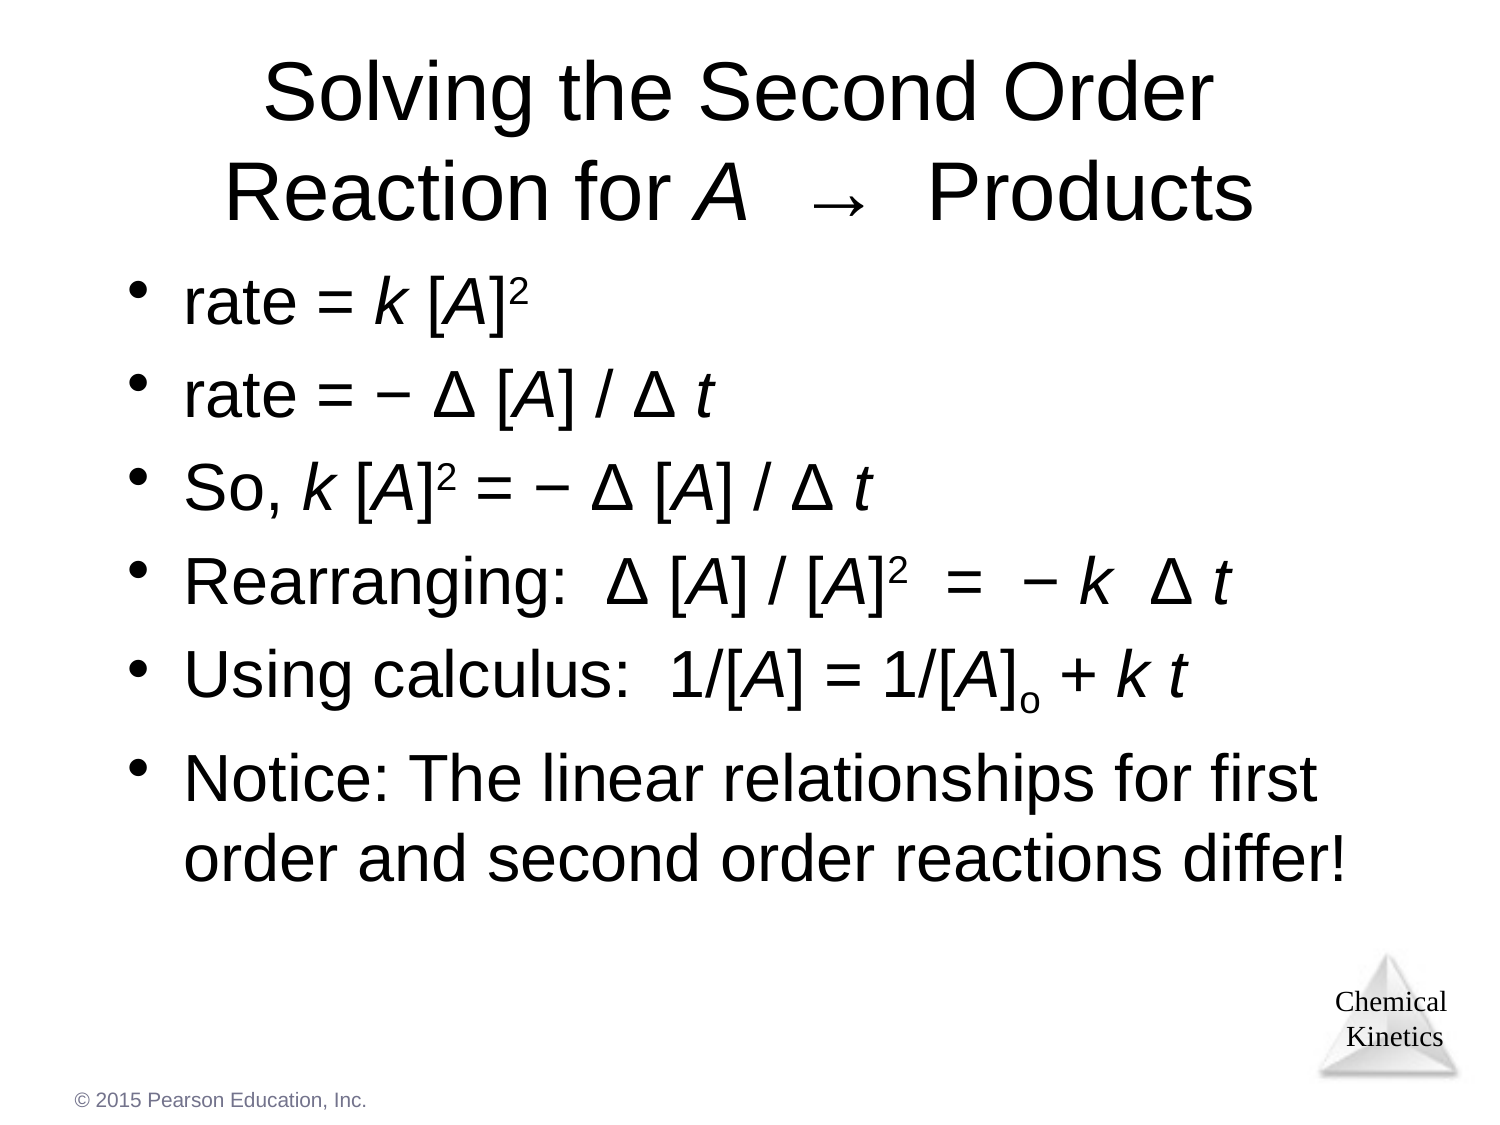

# Solving the Second Order Reaction for A  →  Products
rate = k [A]2
rate = − Δ [A] / Δ t
So, k [A]2 = − Δ [A] / Δ t
Rearranging:  Δ [A] / [A]2  =  − k  Δ t
Using calculus:  1/[A] = 1/[A]o + k t
Notice: The linear relationships for first order and second order reactions differ!